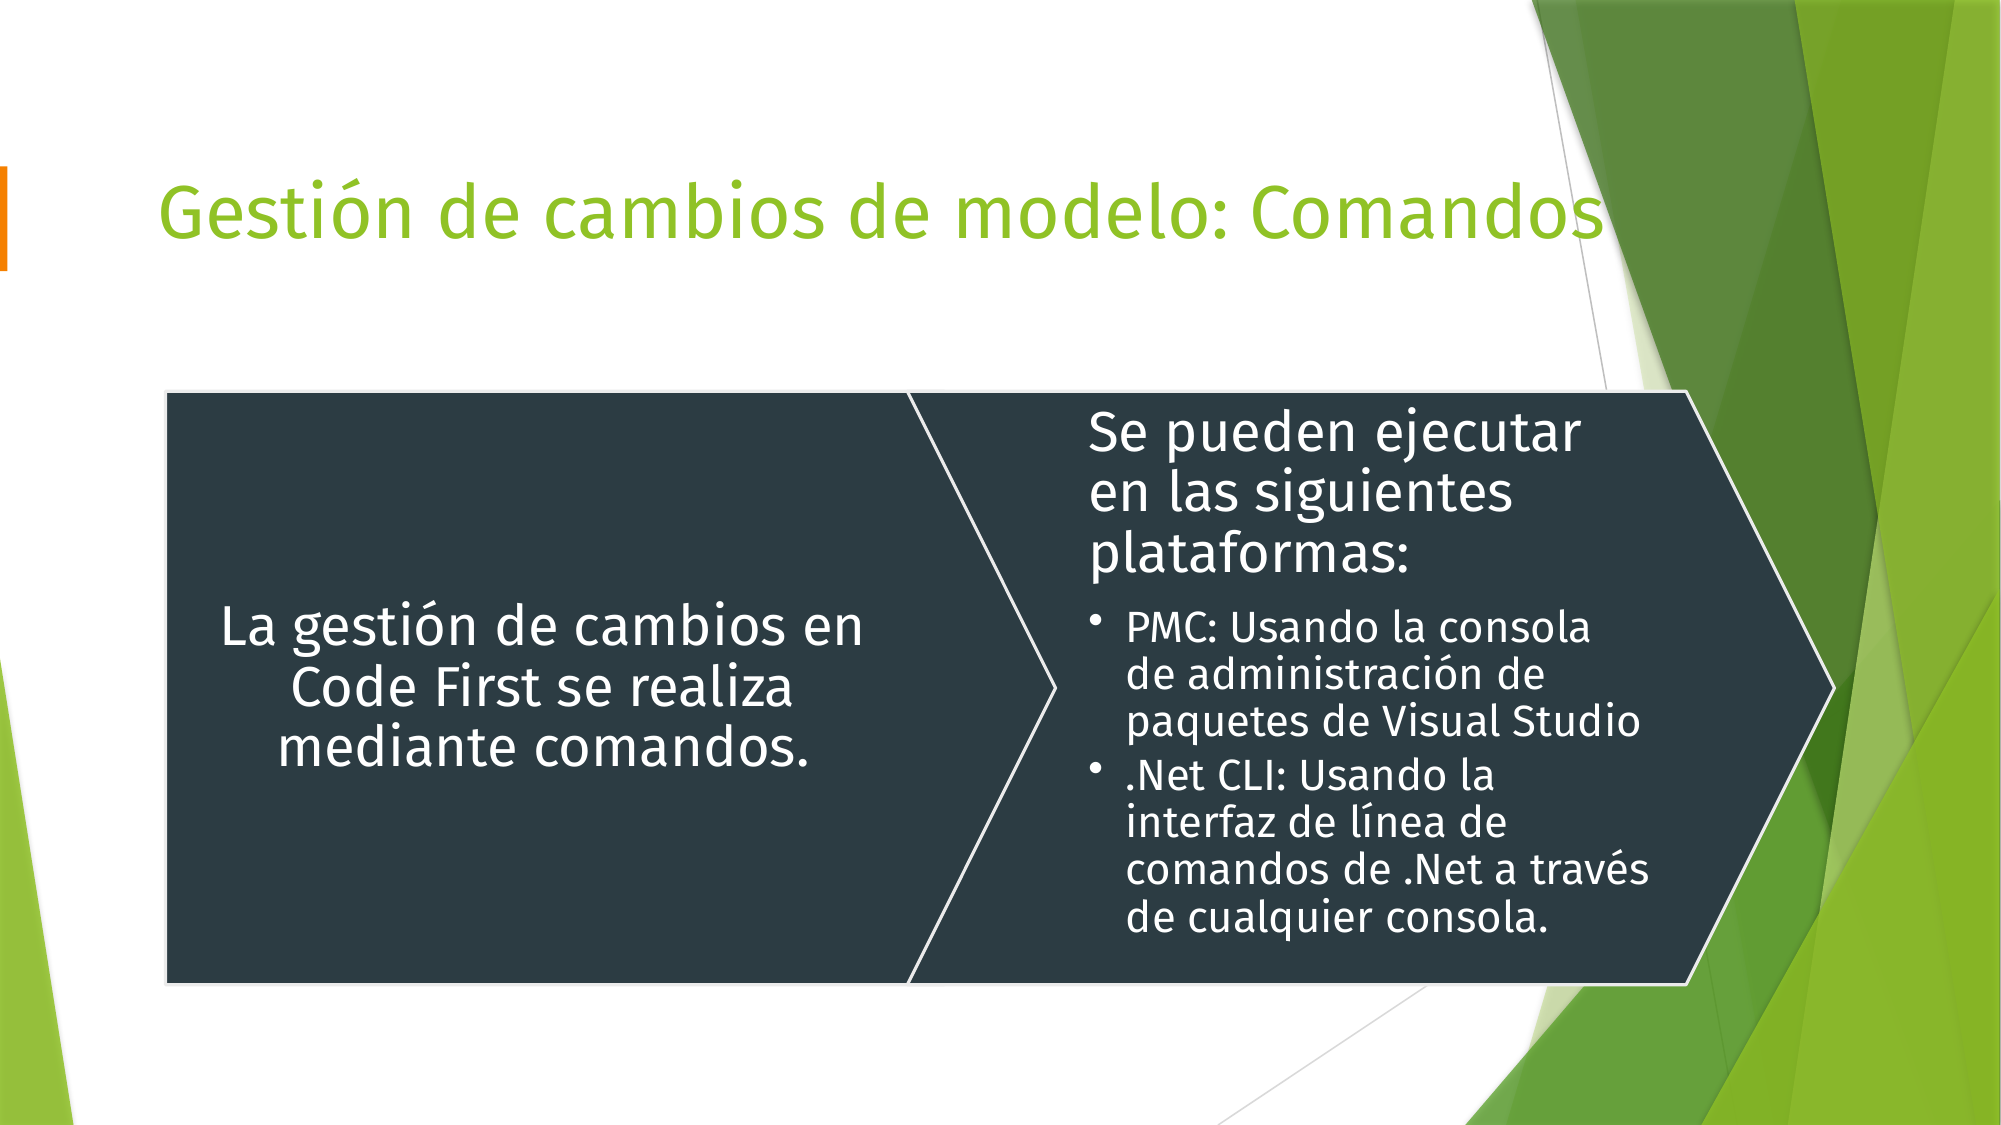

# Gestión de cambios de modelo: Comandos
La gestión de cambios en Code First se realiza mediante comandos.
Se pueden ejecutar en las siguientes plataformas:
PMC: Usando la consola de administración de paquetes de Visual Studio
.Net CLI: Usando la interfaz de línea de comandos de .Net a través de cualquier consola.